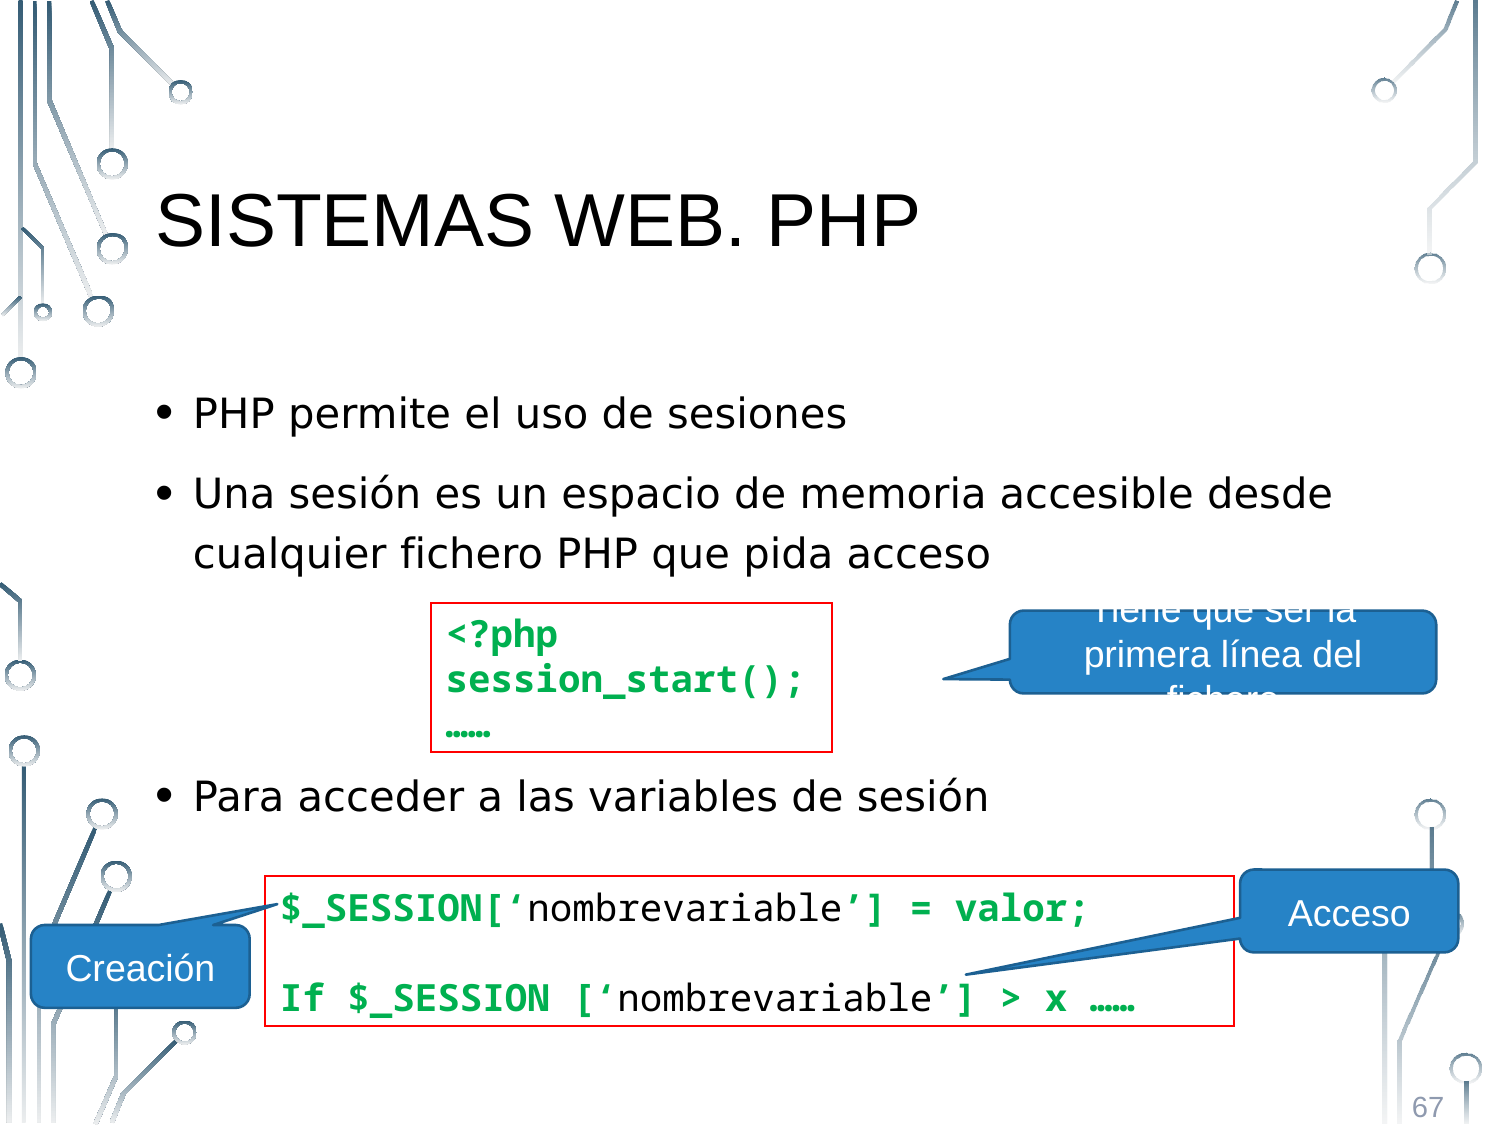

# Sistemas Web. PHP
PHP permite el uso de sesiones
Una sesión es un espacio de memoria accesible desde cualquier fichero PHP que pida acceso

Para acceder a las variables de sesión

<?php
session_start();
……
Tiene que ser la primera línea del fichero
Acceso
$_SESSION[‘nombrevariable’] = valor;

If $_SESSION [‘nombrevariable’] > x ……
Creación